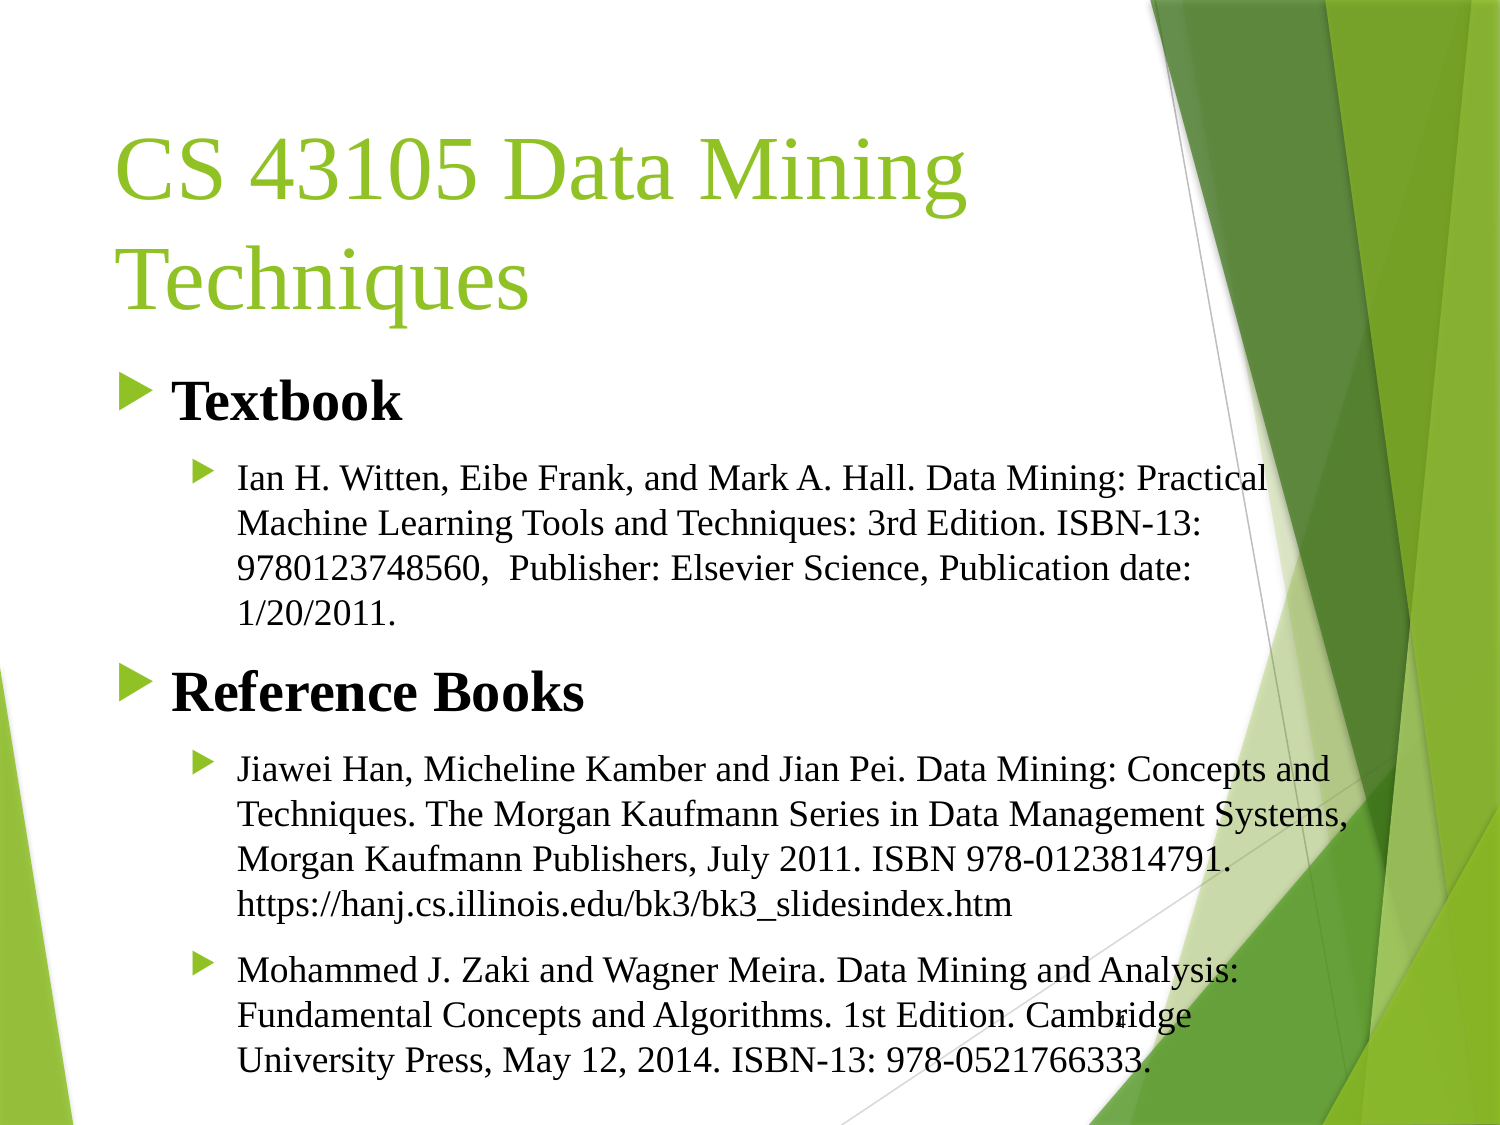

# CS 43105 Data Mining Techniques
Textbook
Ian H. Witten, Eibe Frank, and Mark A. Hall. Data Mining: Practical Machine Learning Tools and Techniques: 3rd Edition. ISBN-13: 9780123748560,  Publisher: Elsevier Science, Publication date: 1/20/2011.
Reference Books
Jiawei Han, Micheline Kamber and Jian Pei. Data Mining: Concepts and Techniques. The Morgan Kaufmann Series in Data Management Systems, Morgan Kaufmann Publishers, July 2011. ISBN 978-0123814791. https://hanj.cs.illinois.edu/bk3/bk3_slidesindex.htm
Mohammed J. Zaki and Wagner Meira. Data Mining and Analysis: Fundamental Concepts and Algorithms. 1st Edition. Cambridge University Press, May 12, 2014. ISBN-13: 978-0521766333.
4